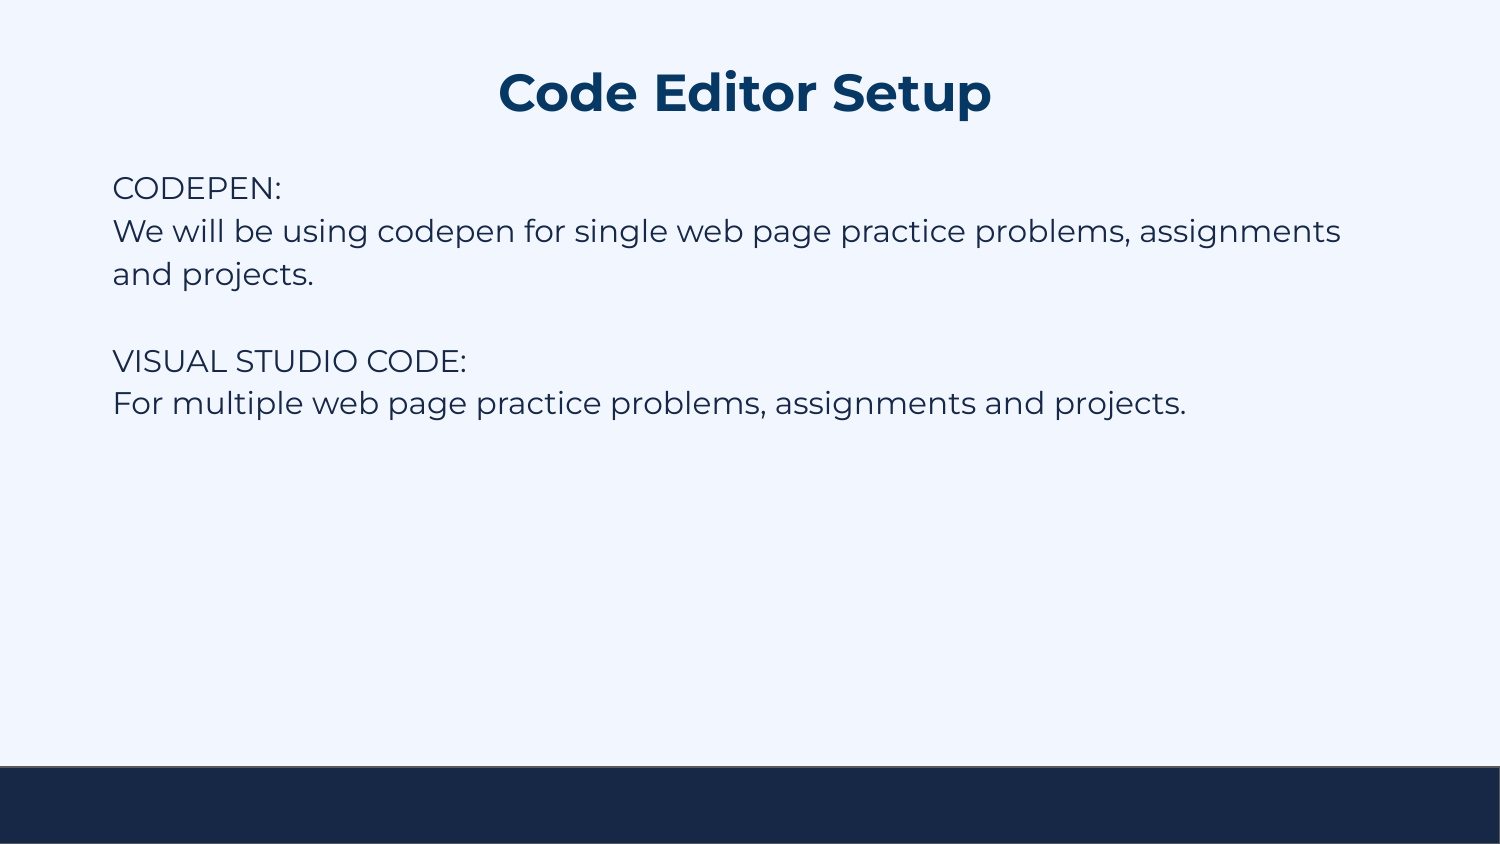

# Code Editor Setup
CODEPEN:
We will be using codepen for single web page practice problems, assignments and projects.

VISUAL STUDIO CODE:
For multiple web page practice problems, assignments and projects.